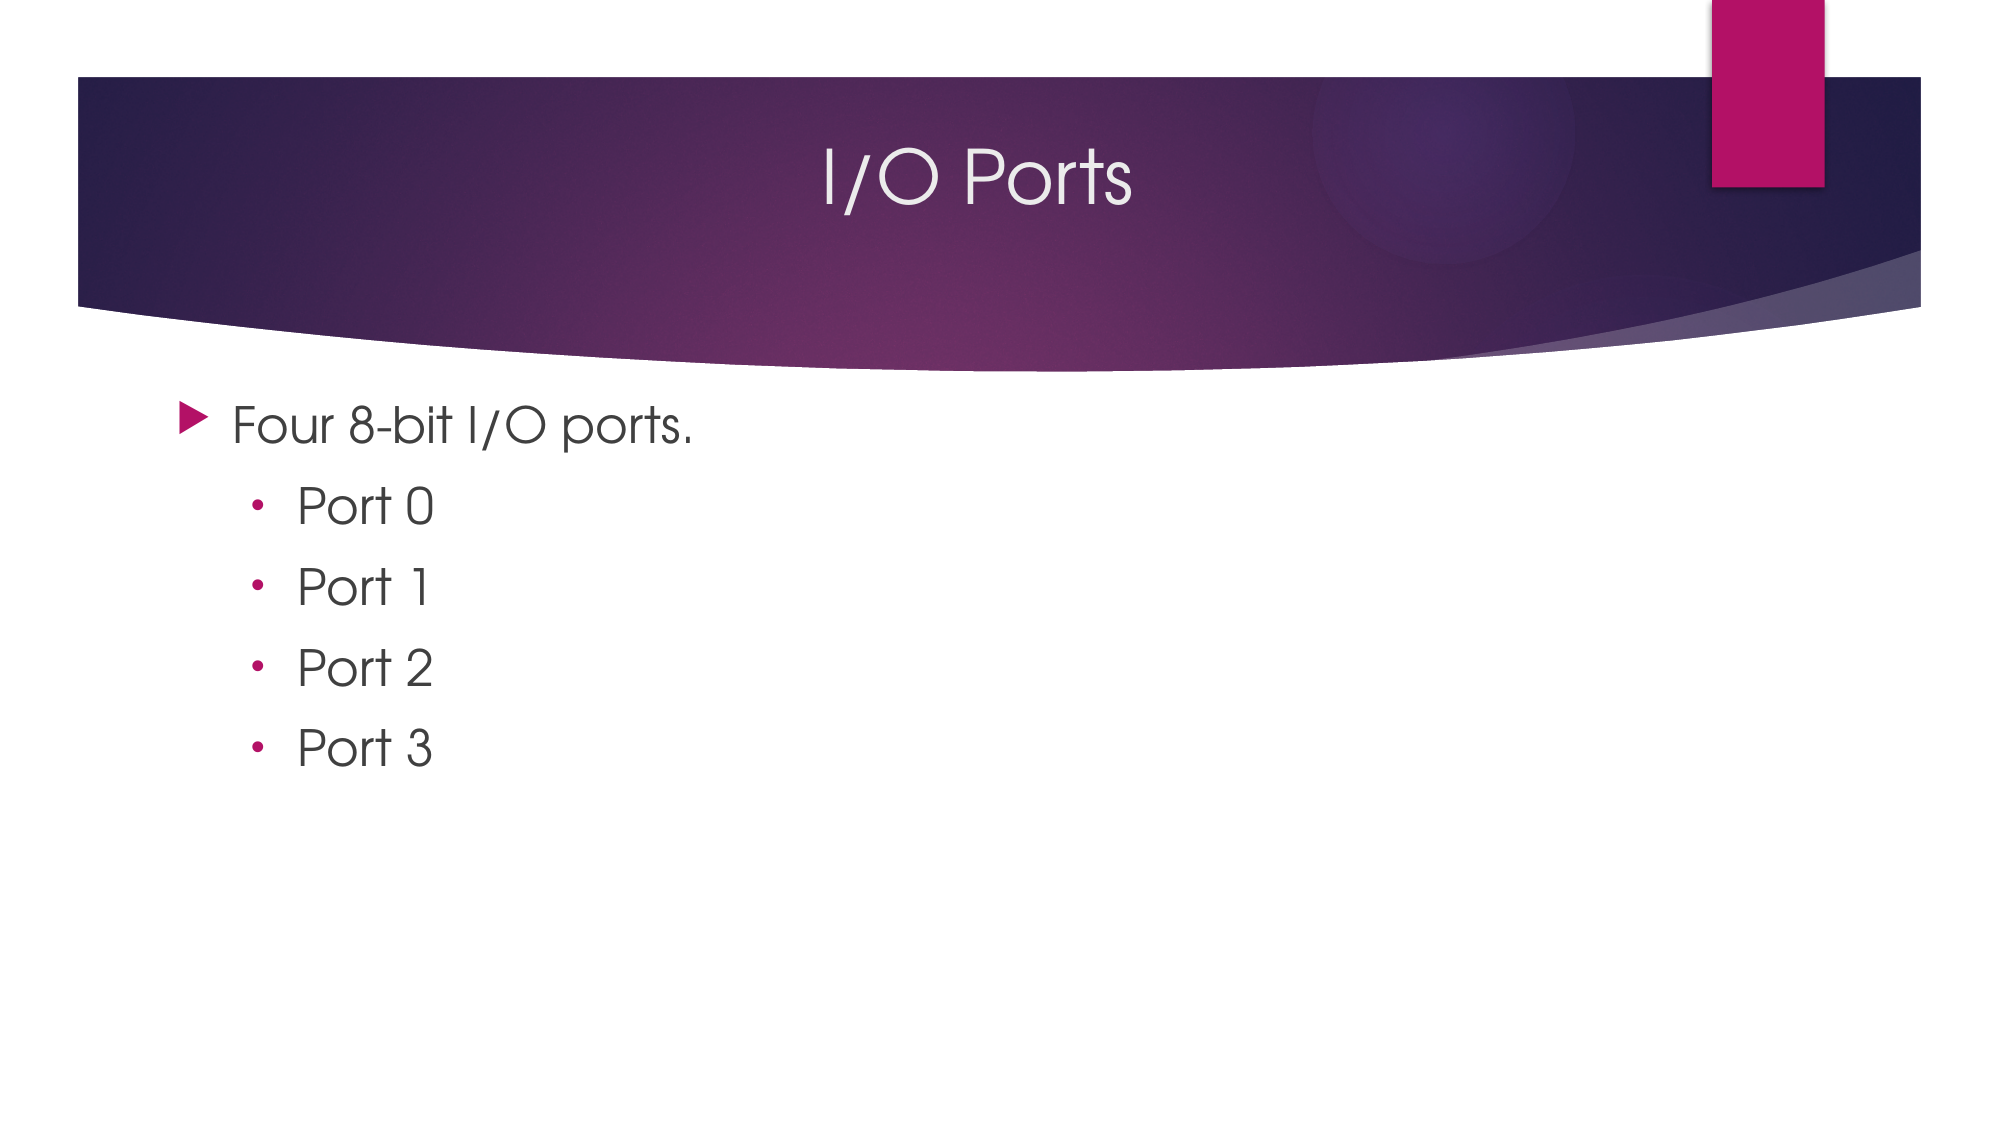

# I/O Ports
Four 8-bit I/O ports.
Port 0
Port 1
Port 2
Port 3